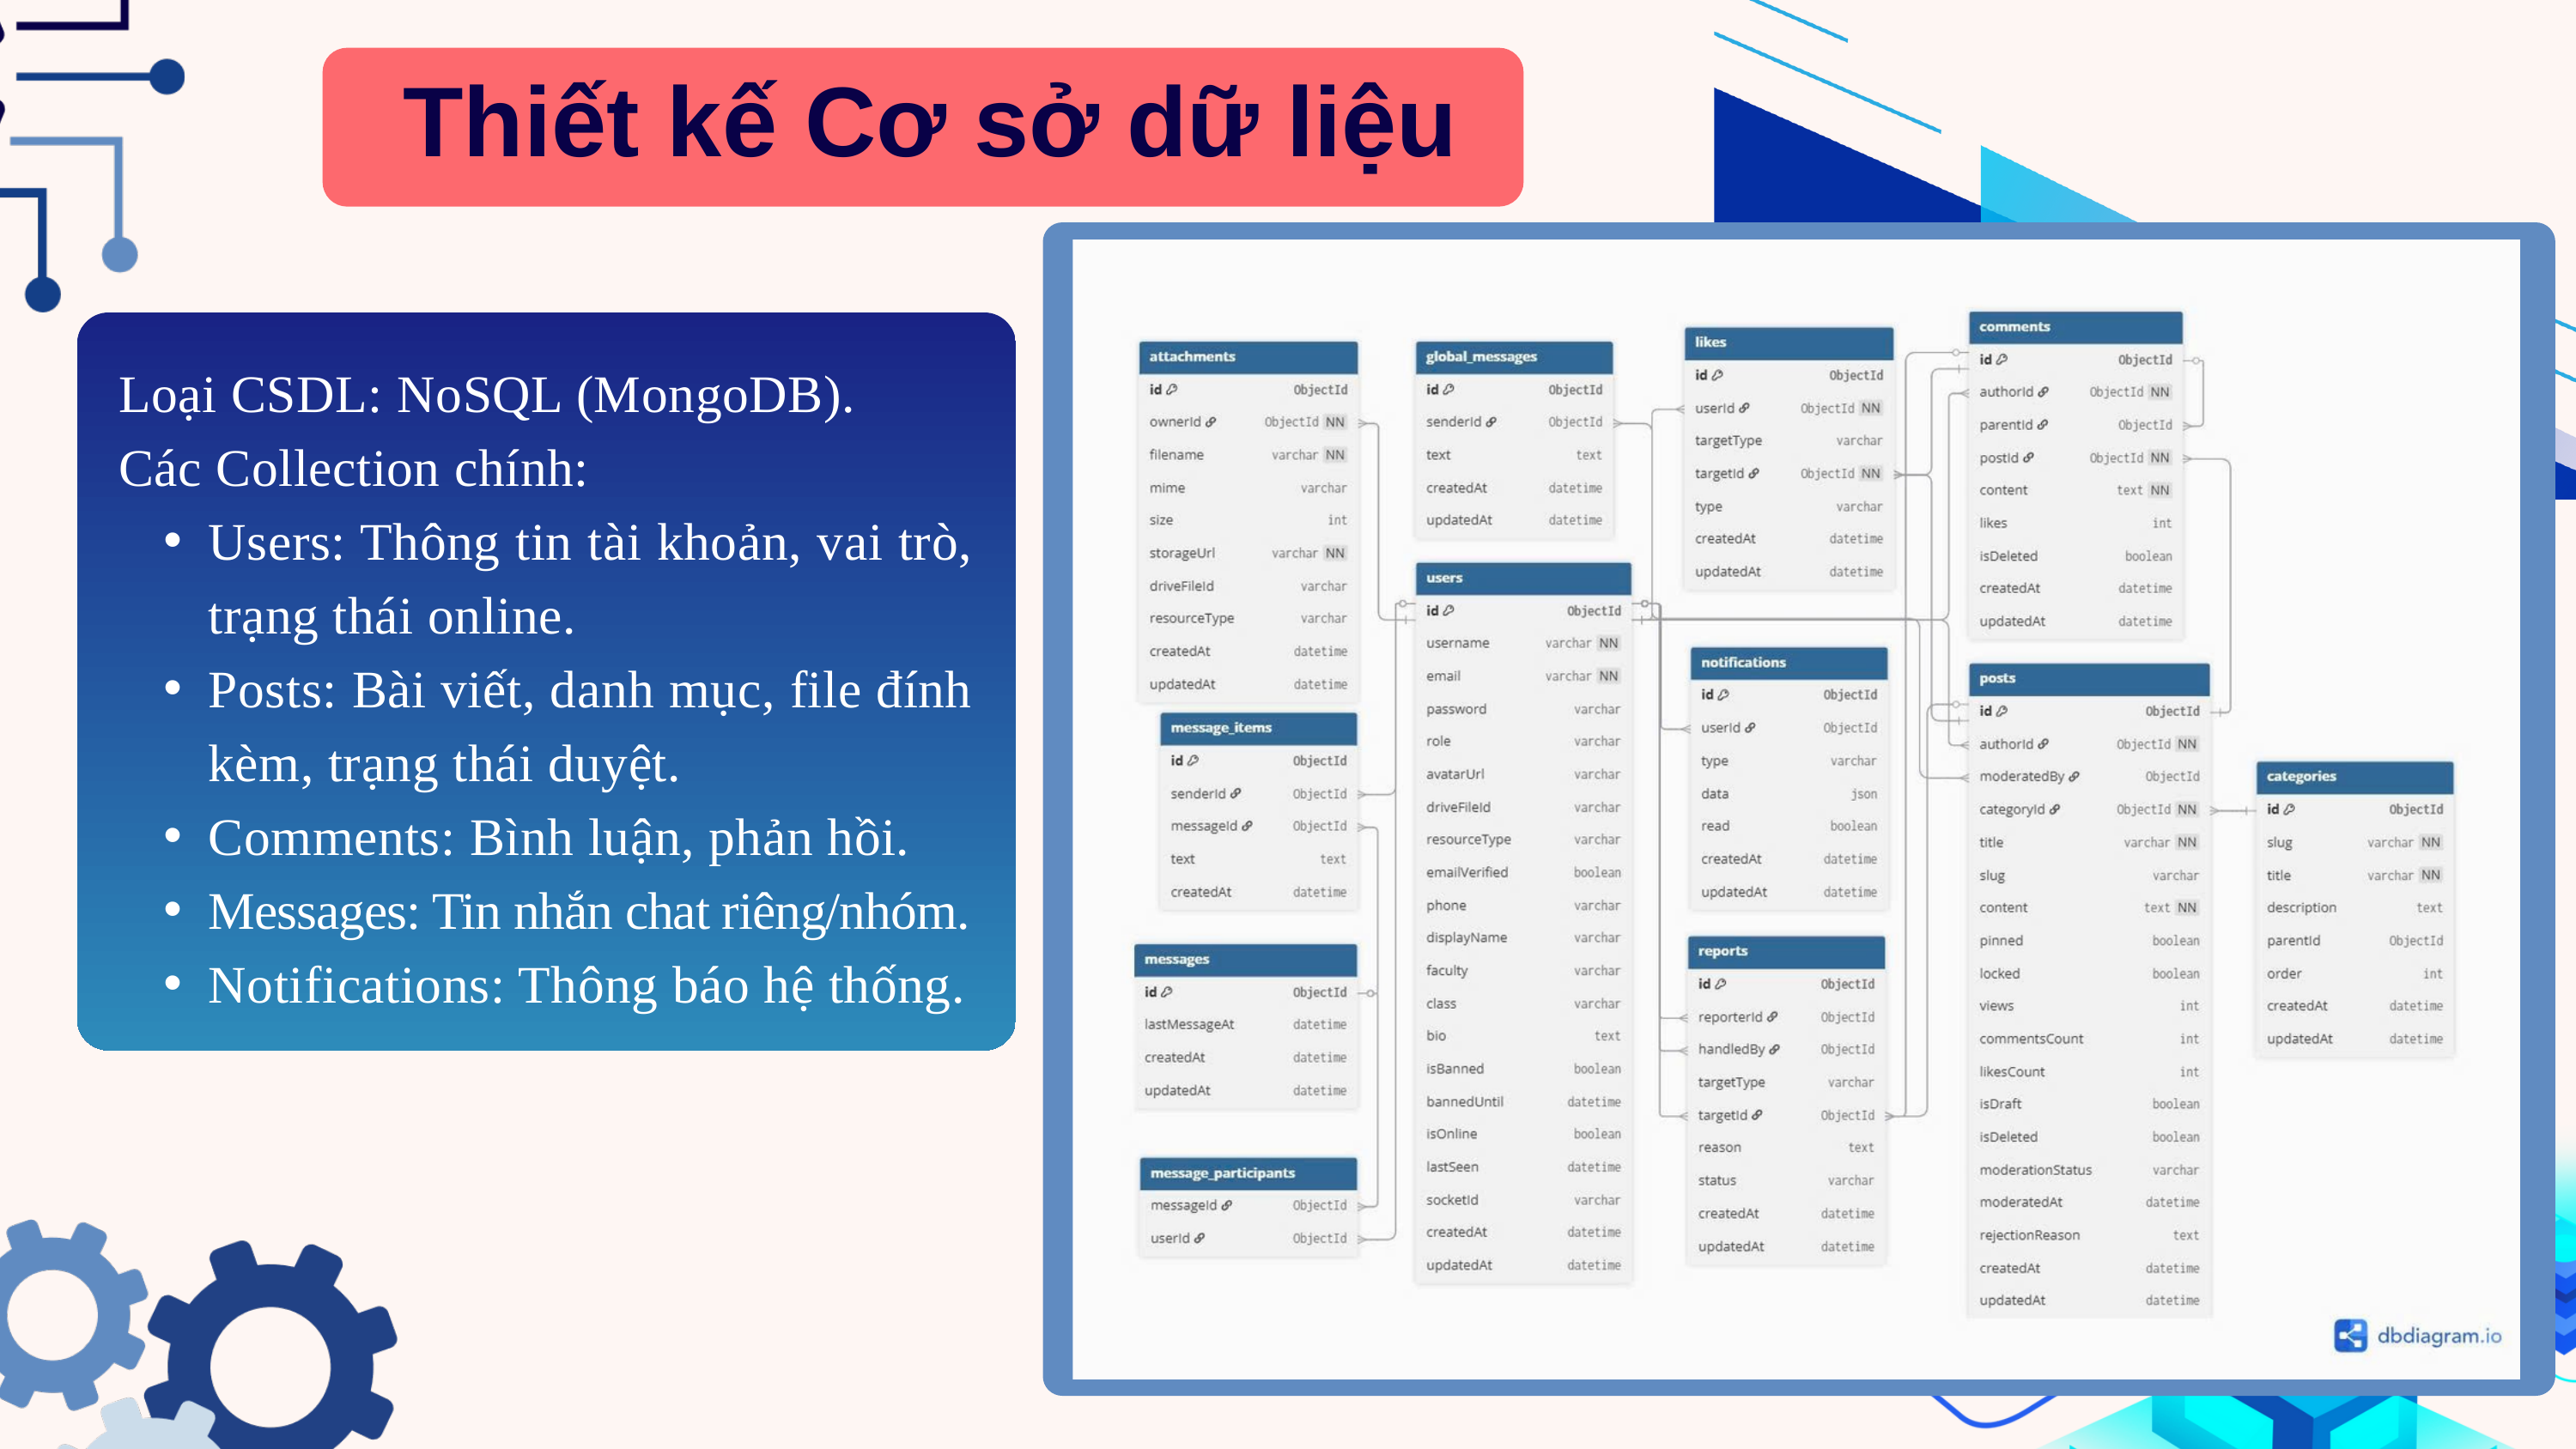

Thiết kế Cơ sở dữ liệu

Loại CSDL: NoSQL (MongoDB).
Các Collection chính:
Users: Thông tin tài khoản, vai trò, trạng thái online.
Posts: Bài viết, danh mục, file đính kèm, trạng thái duyệt.
Comments: Bình luận, phản hồi.
Messages: Tin nhắn chat riêng/nhóm.
Notifications: Thông báo hệ thống.